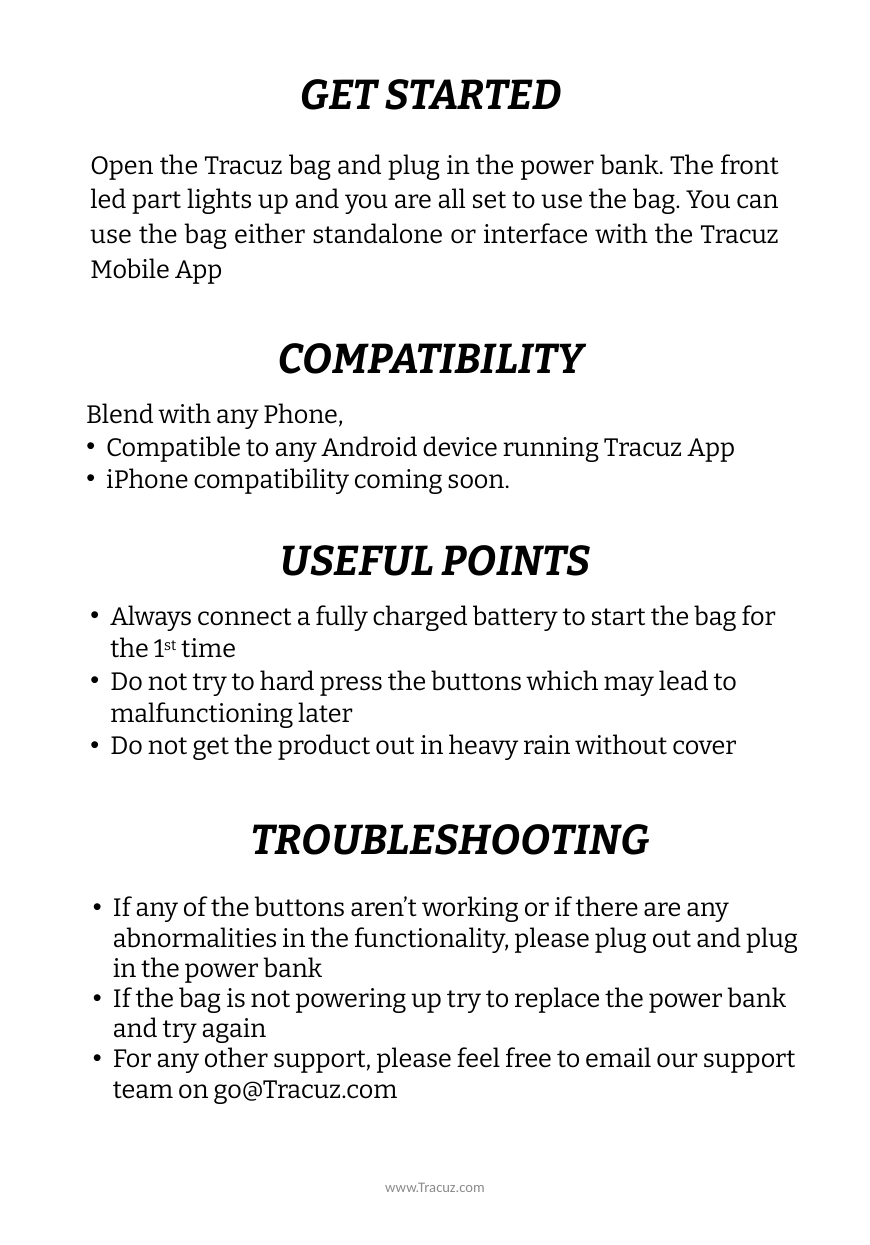

#
GET STARTED
Open the Tracuz bag and plug in the power bank. The front led part lights up and you are all set to use the bag. You can use the bag either standalone or interface with the Tracuz Mobile App

COMPATIBILITY
Blend with any Phone,
Compatible to any Android device running Tracuz App
iPhone compatibility coming soon.
USEFUL POINTS
Always connect a fully charged battery to start the bag for the 1st time
Do not try to hard press the buttons which may lead to malfunctioning later
Do not get the product out in heavy rain without cover

    TROUBLESHOOTING
If any of the buttons aren’t working or if there are any abnormalities in the functionality, please plug out and plug in the power bank
If the bag is not powering up try to replace the power bank and try again
For any other support, please feel free to email our support team on go@Tracuz.com
www.Tracuz.com